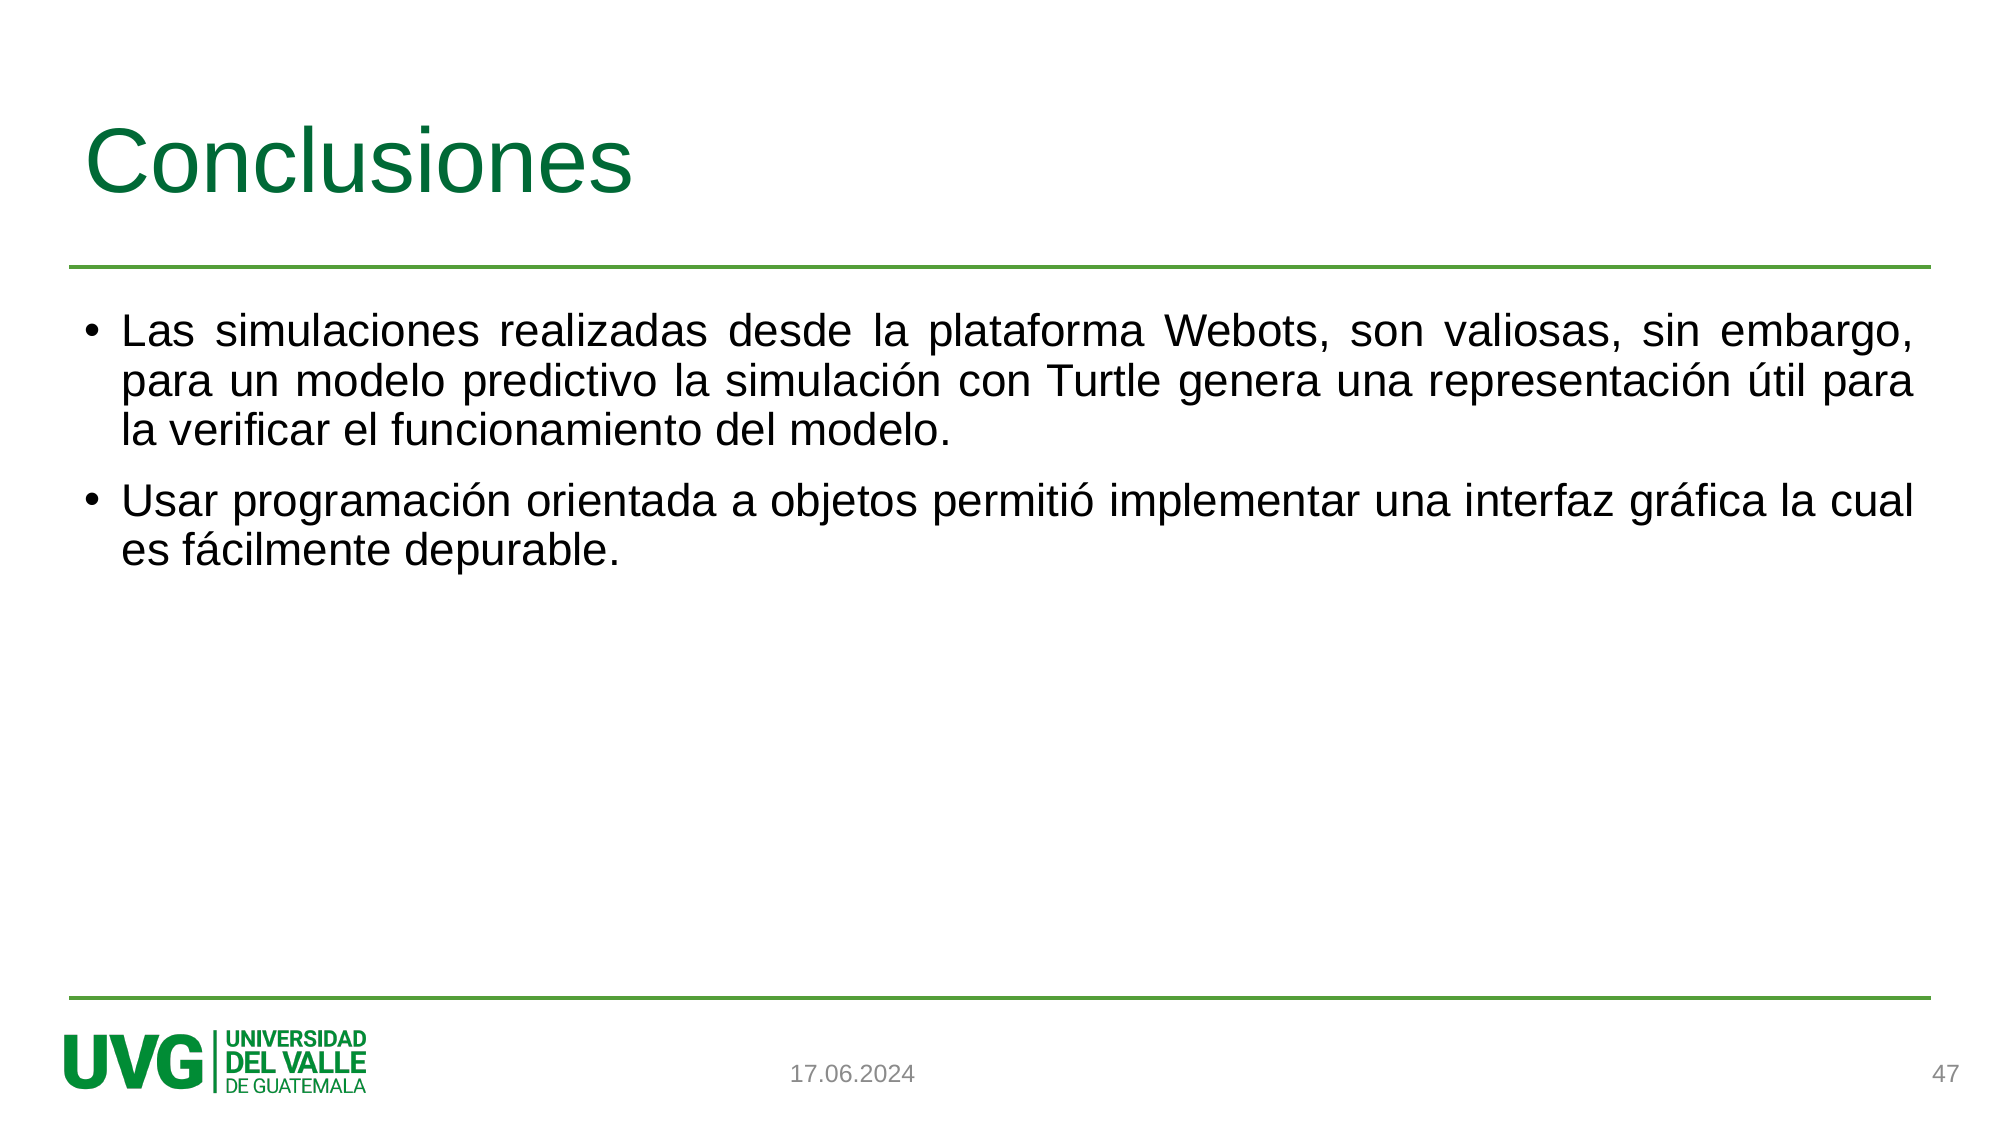

# Conclusiones
Las simulaciones realizadas desde la plataforma Webots, son valiosas, sin embargo, para un modelo predictivo la simulación con Turtle genera una representación útil para la verificar el funcionamiento del modelo.
Usar programación orientada a objetos permitió implementar una interfaz gráfica la cual es fácilmente depurable.

47
17.06.2024